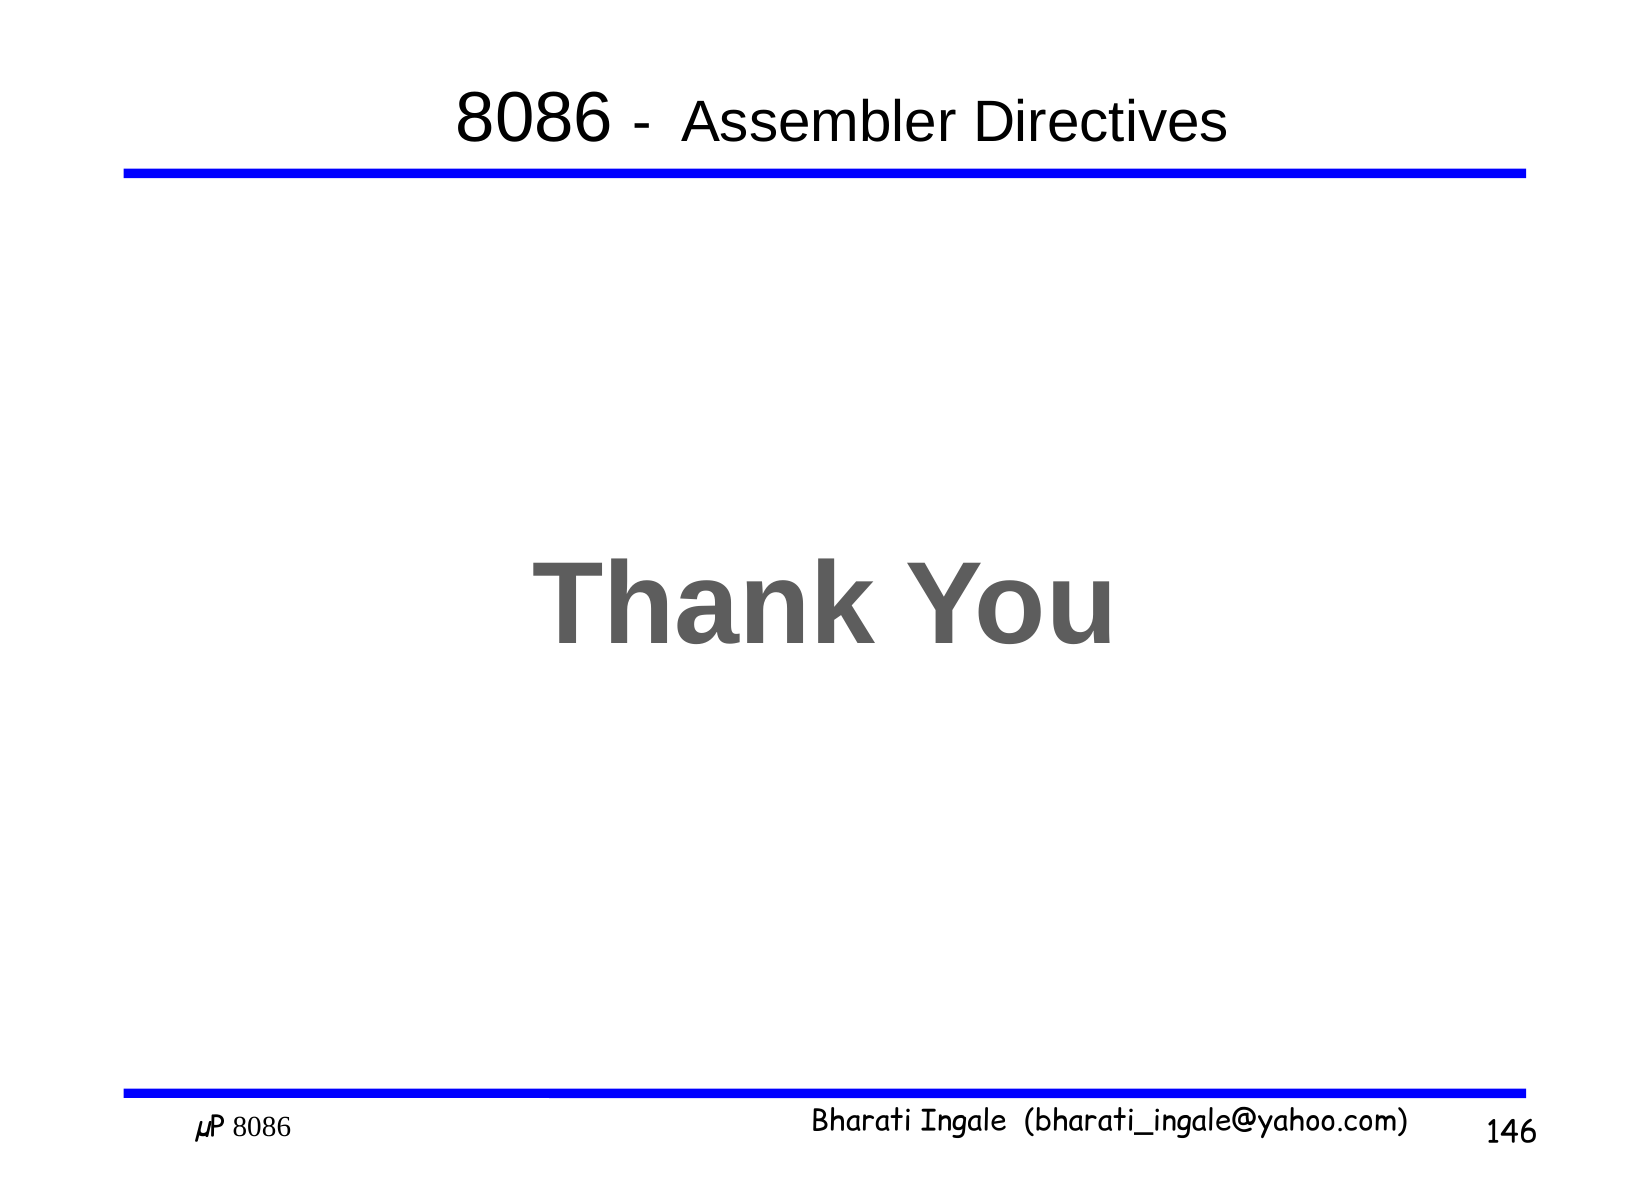

# 8086 -  Assembler Directives

Thank You
146